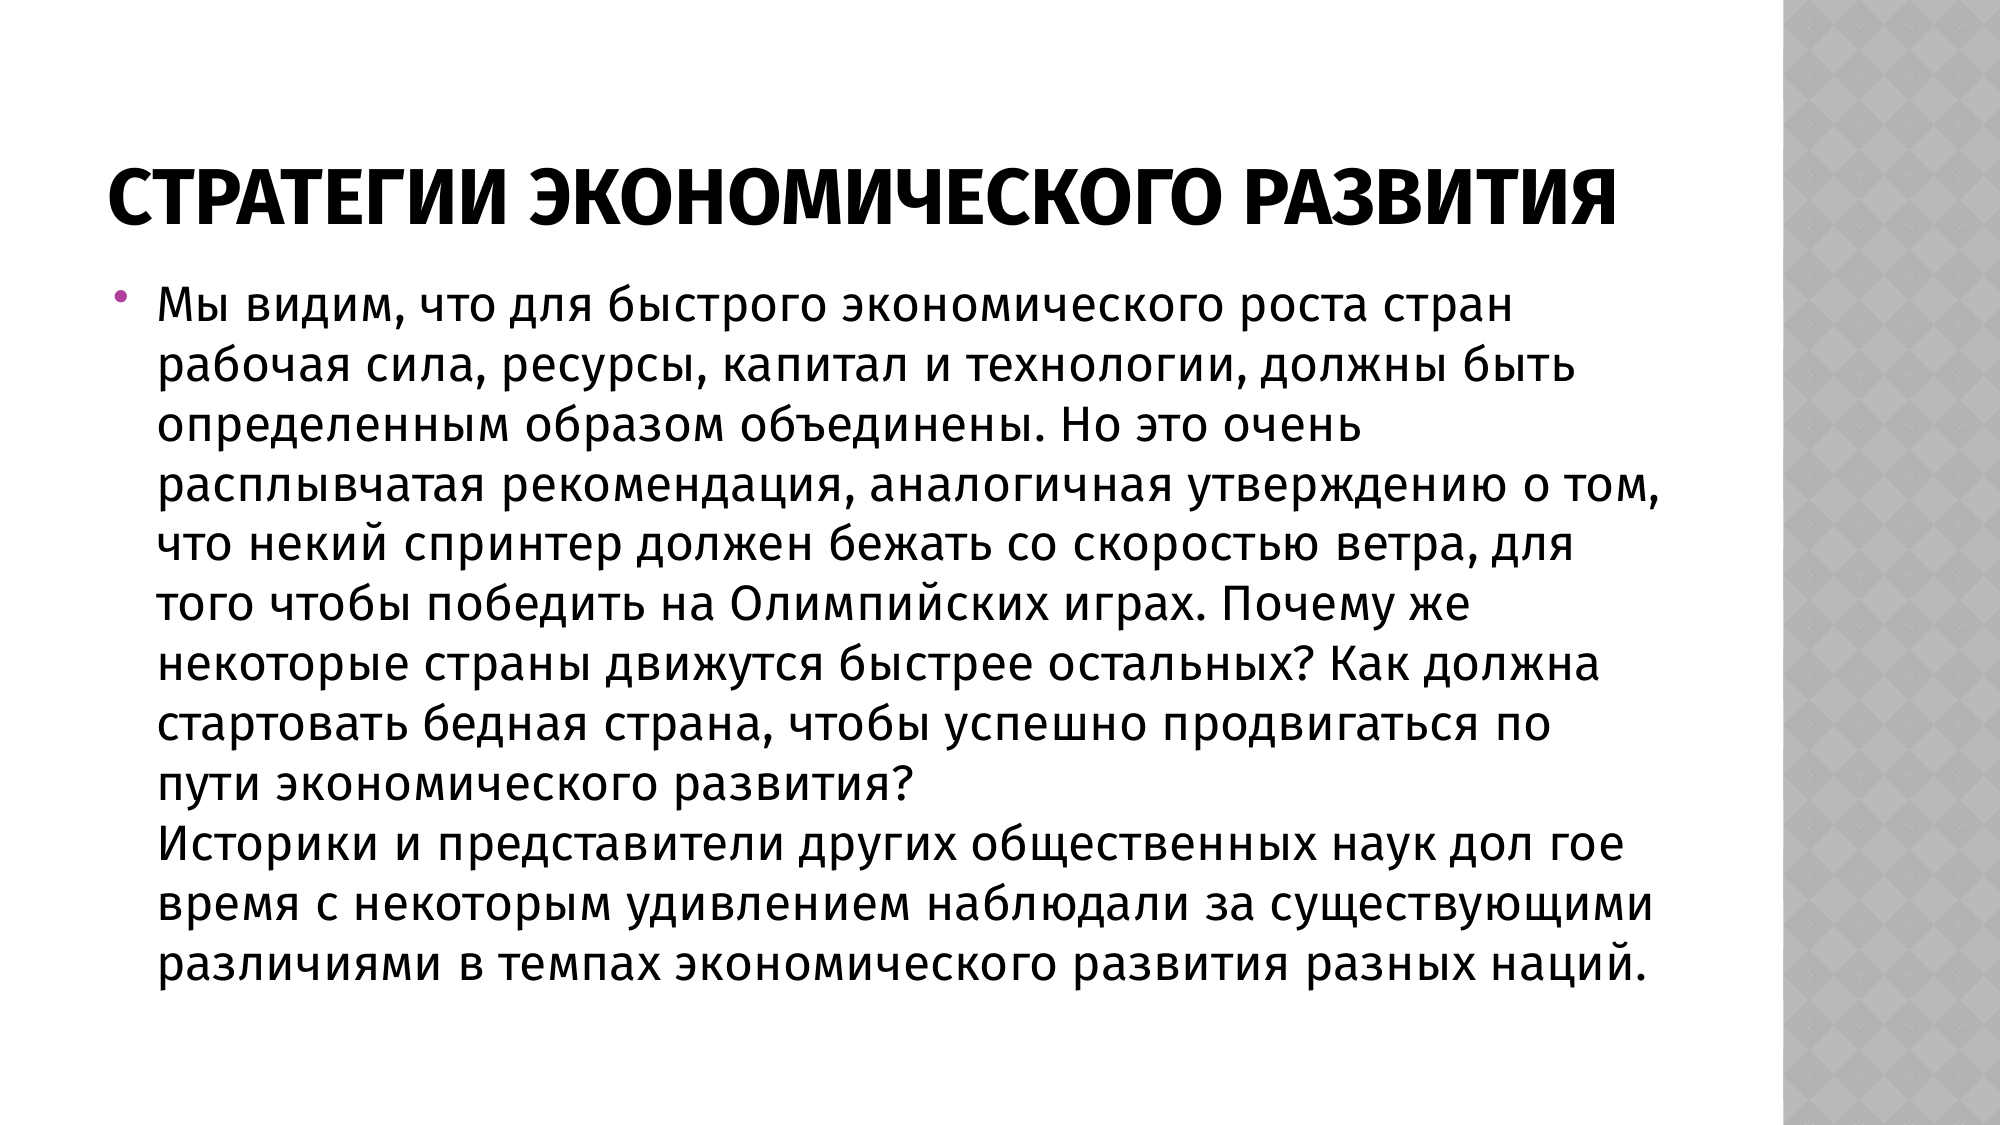

# СТРАТЕГИИ ЭКОНОМИЧЕСКОГО РАЗВИТИЯ
Мы видим, что для быстрого экономического роста стран рабочая сила, ресурсы, капитал и технологии, должны быть определенным образом объединены. Но это очень расплывчатая рекомендация, аналогичная утверждению о том, что некий спринтер должен бежать со скоростью ветра, для того чтобы победить на Олимпийских играх. Почему же некоторые страны движутся быстрее остальных? Как должна стартовать бедная страна, чтобы успешно продвигаться по пути экономического развития?
Историки и представители других общественных наук дол гое время с некоторым удивлением наблюдали за существующими различиями в темпах экономического развития разных наций.